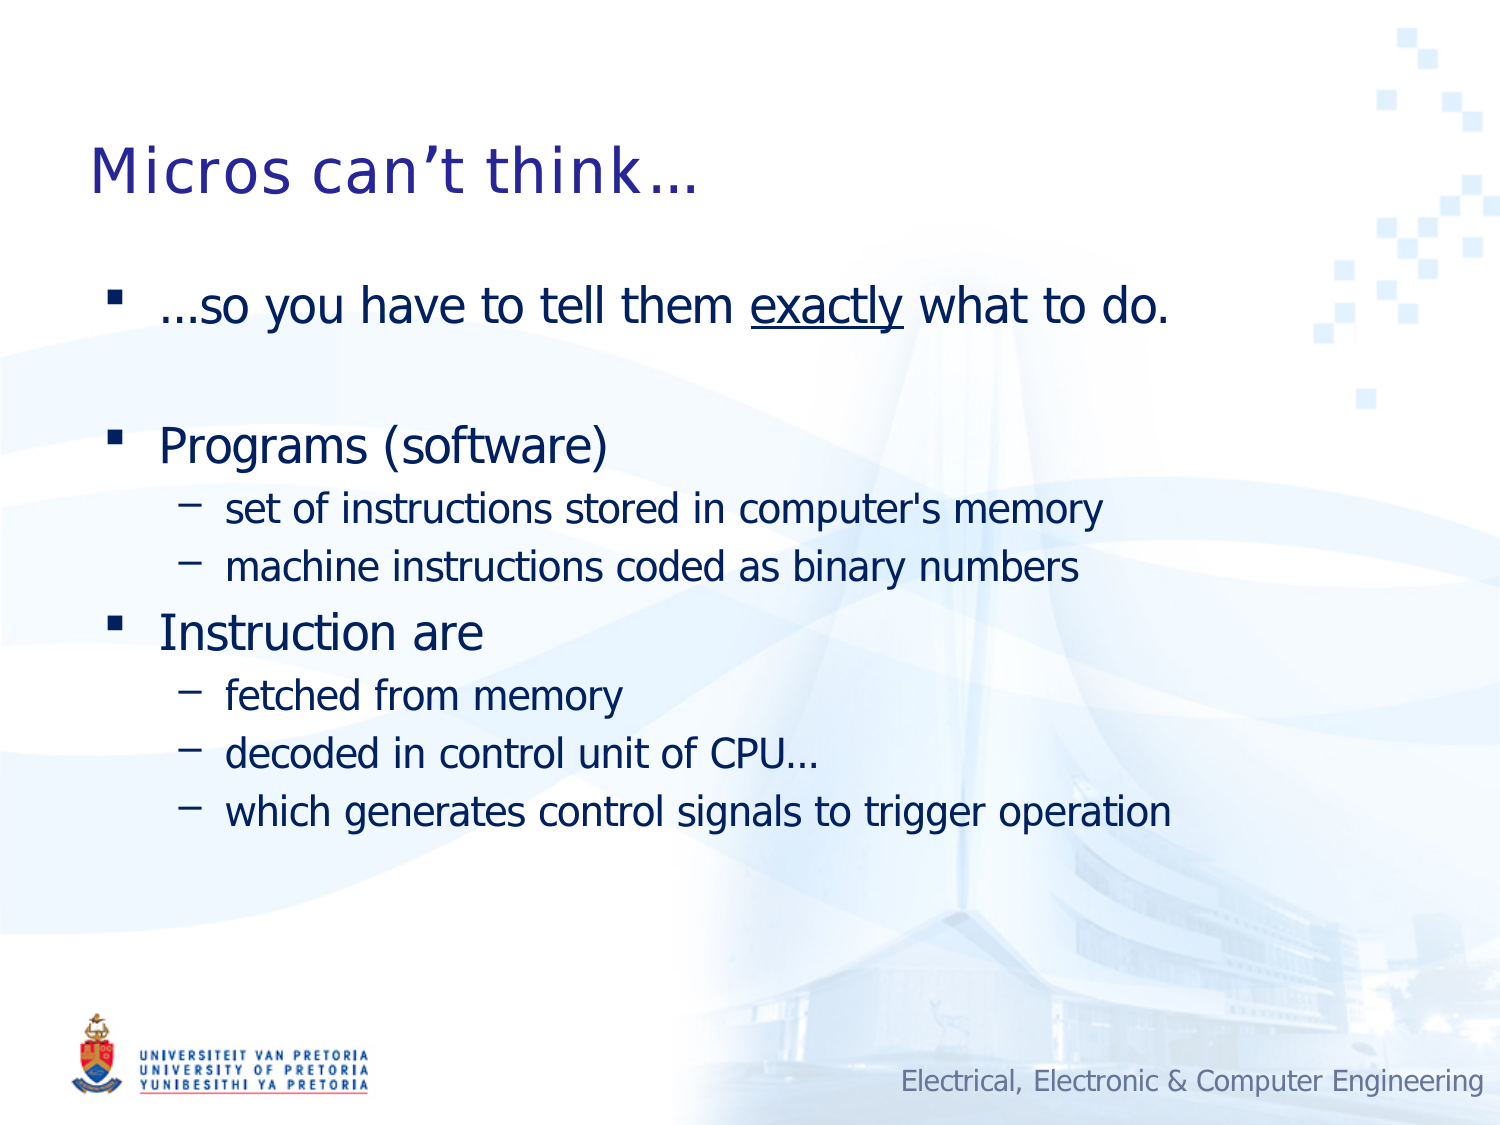

# Micros can’t think…
…so you have to tell them exactly what to do.

Programs (software)
set of instructions stored in computer's memory
machine instructions coded as binary numbers
Instruction are
fetched from memory
decoded in control unit of CPU…
which generates control signals to trigger operation